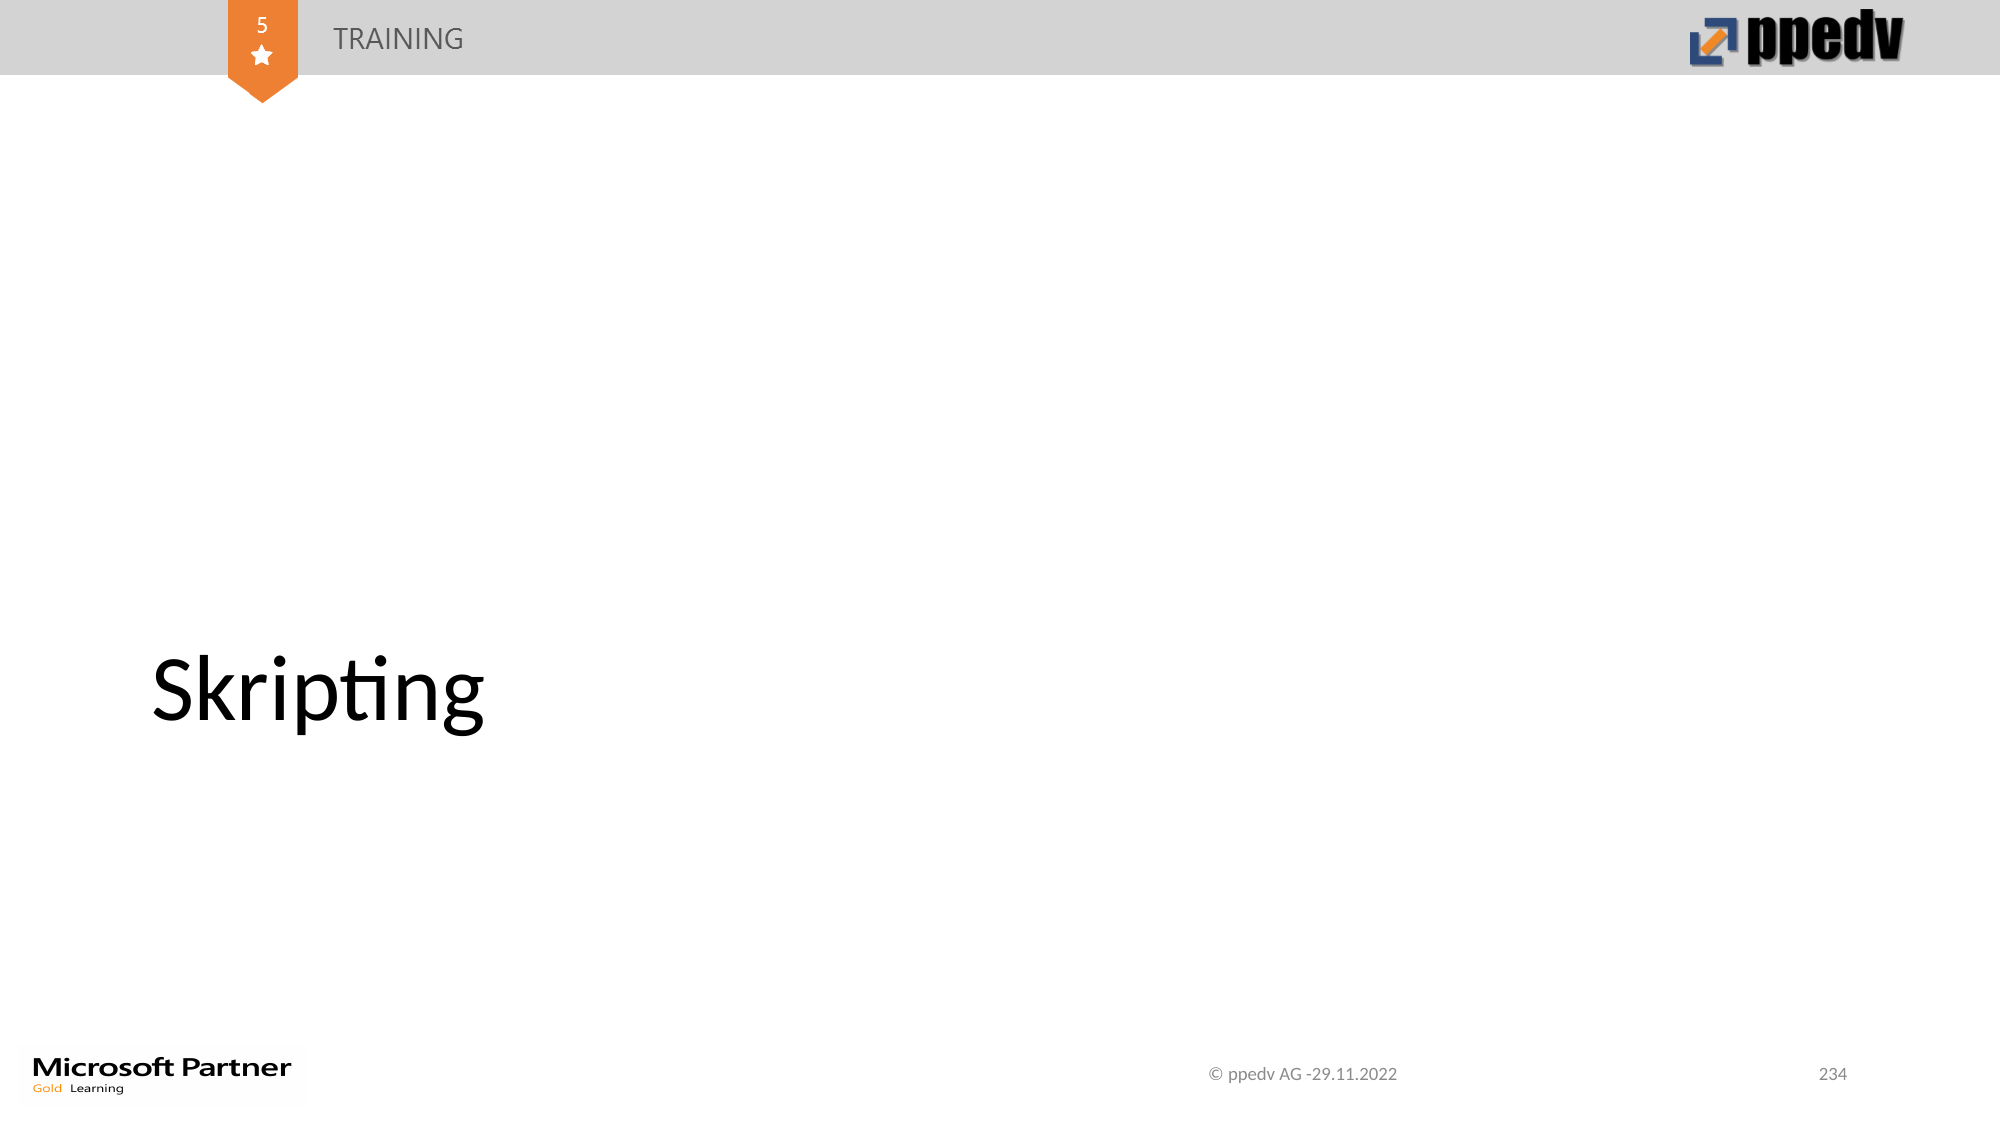

# Skripting

© ppedv AG -29.11.2022
234